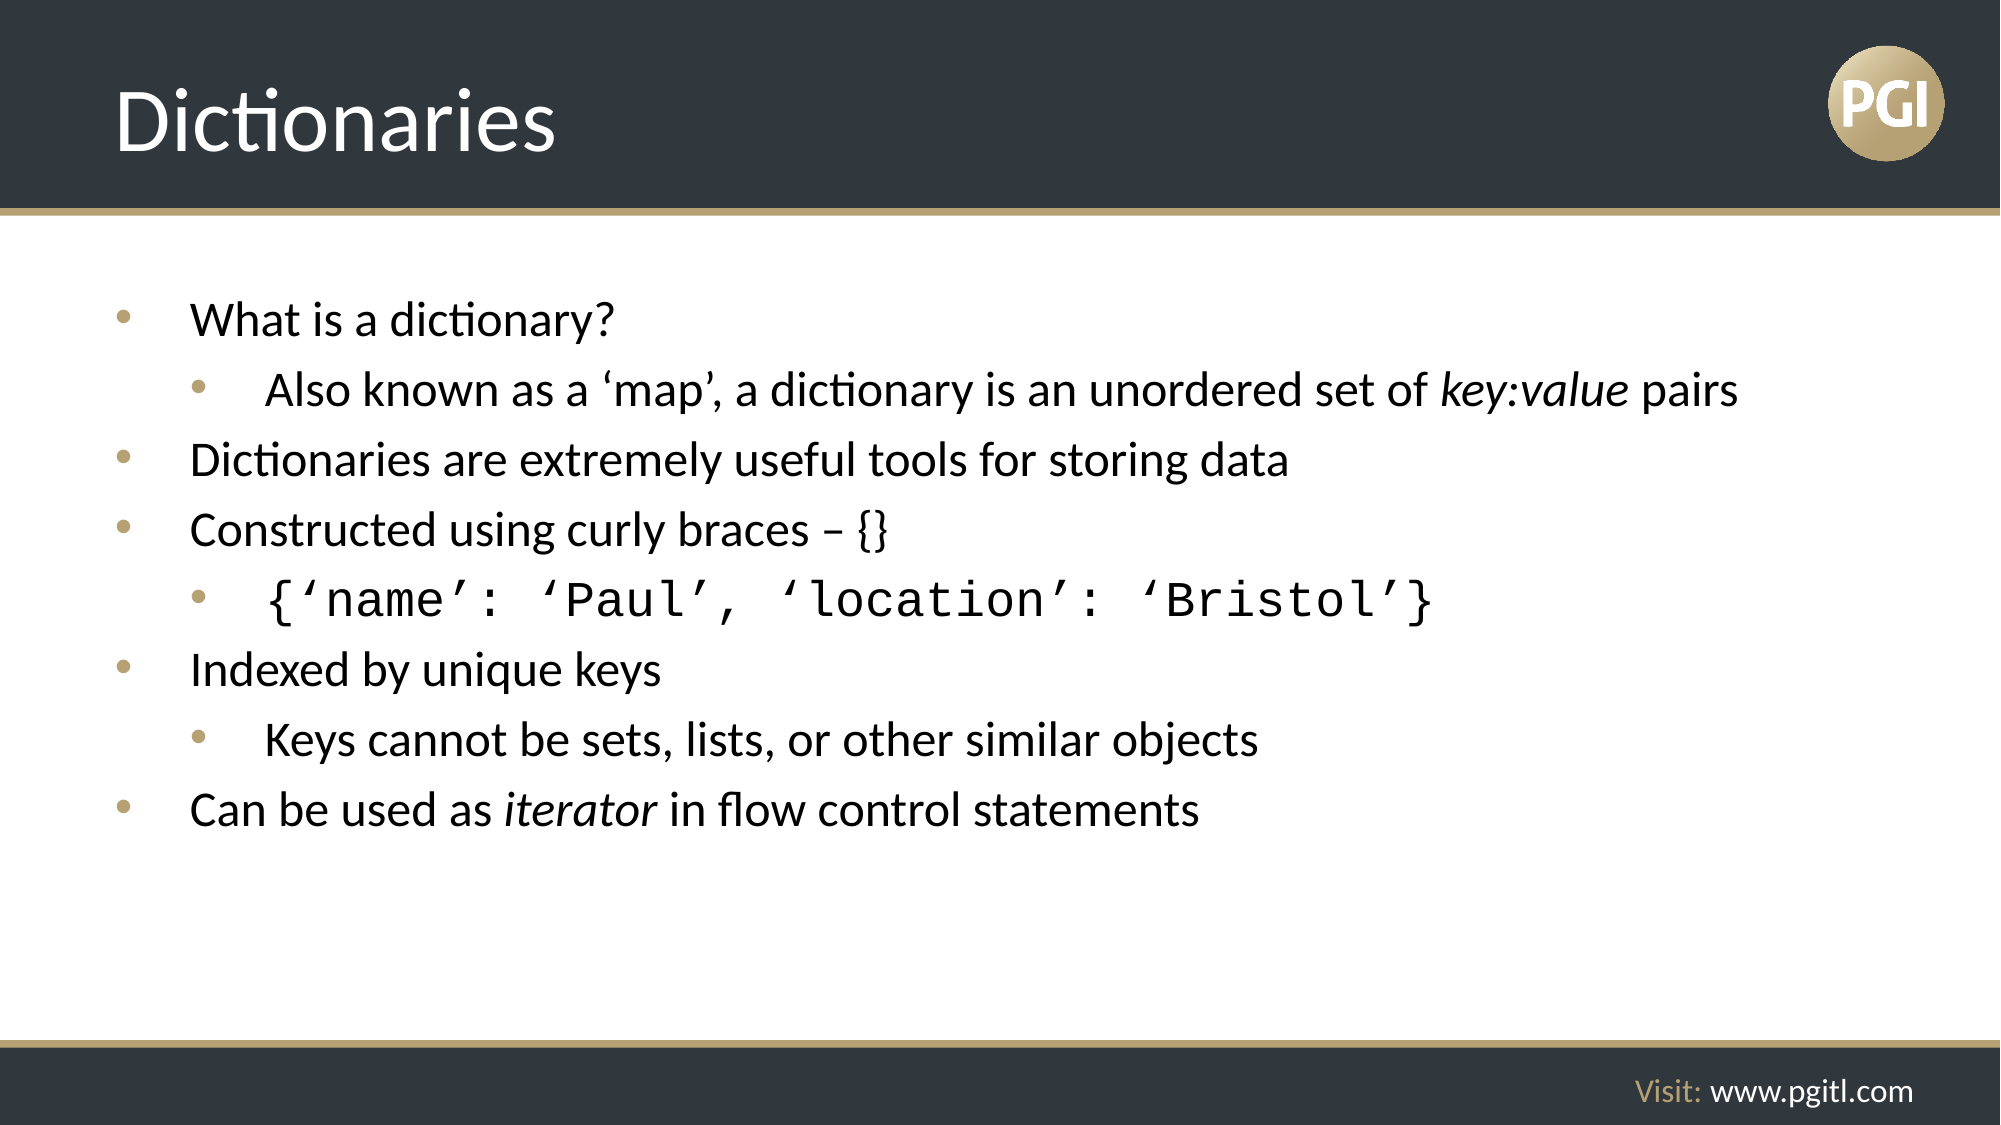

# Dictionaries
What is a dictionary?
Also known as a ‘map’, a dictionary is an unordered set of key:value pairs
Dictionaries are extremely useful tools for storing data
Constructed using curly braces – {}
{‘name’: ‘Paul’, ‘location’: ‘Bristol’}
Indexed by unique keys
Keys cannot be sets, lists, or other similar objects
Can be used as iterator in flow control statements